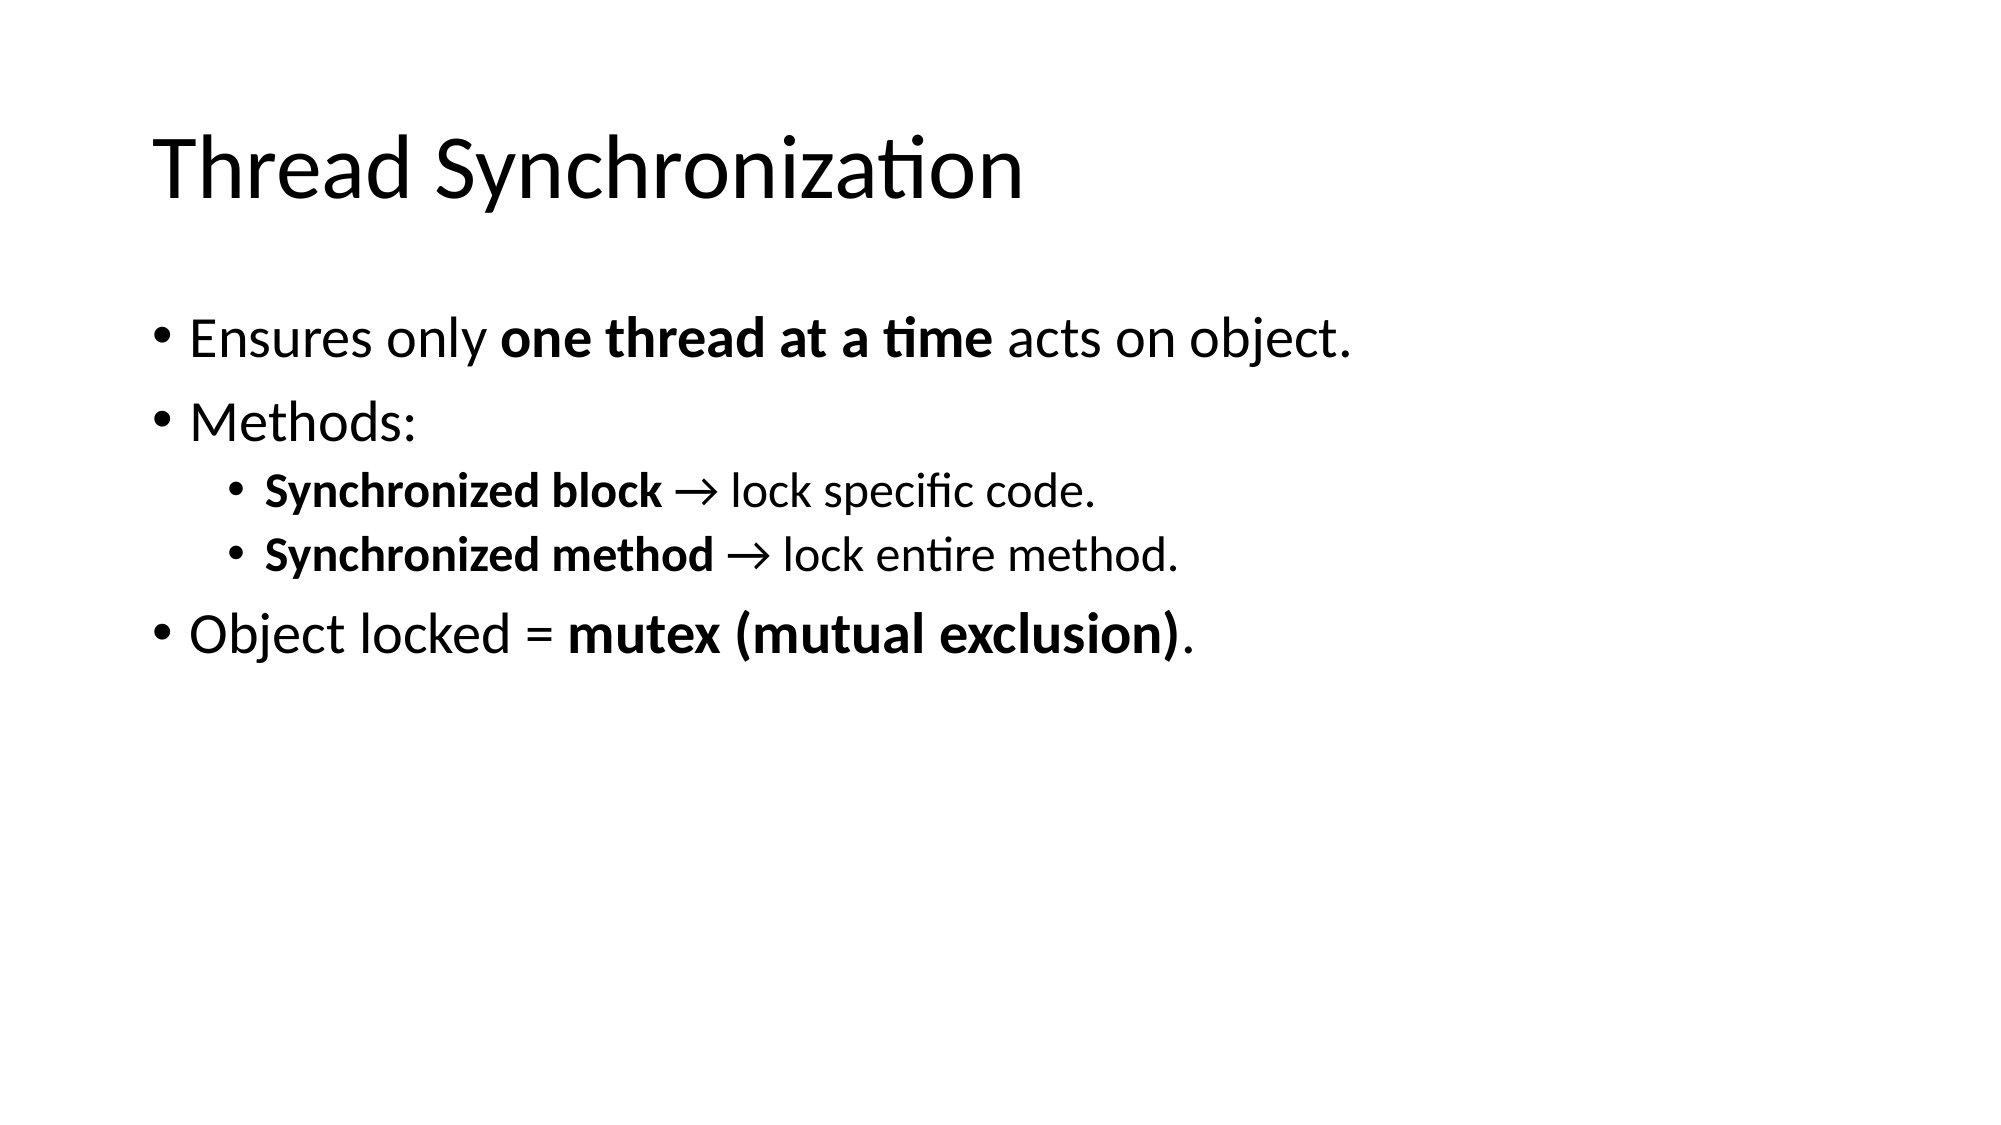

# Thread Synchronization
Ensures only one thread at a time acts on object.
Methods:
Synchronized block → lock specific code.
Synchronized method → lock entire method.
Object locked = mutex (mutual exclusion).